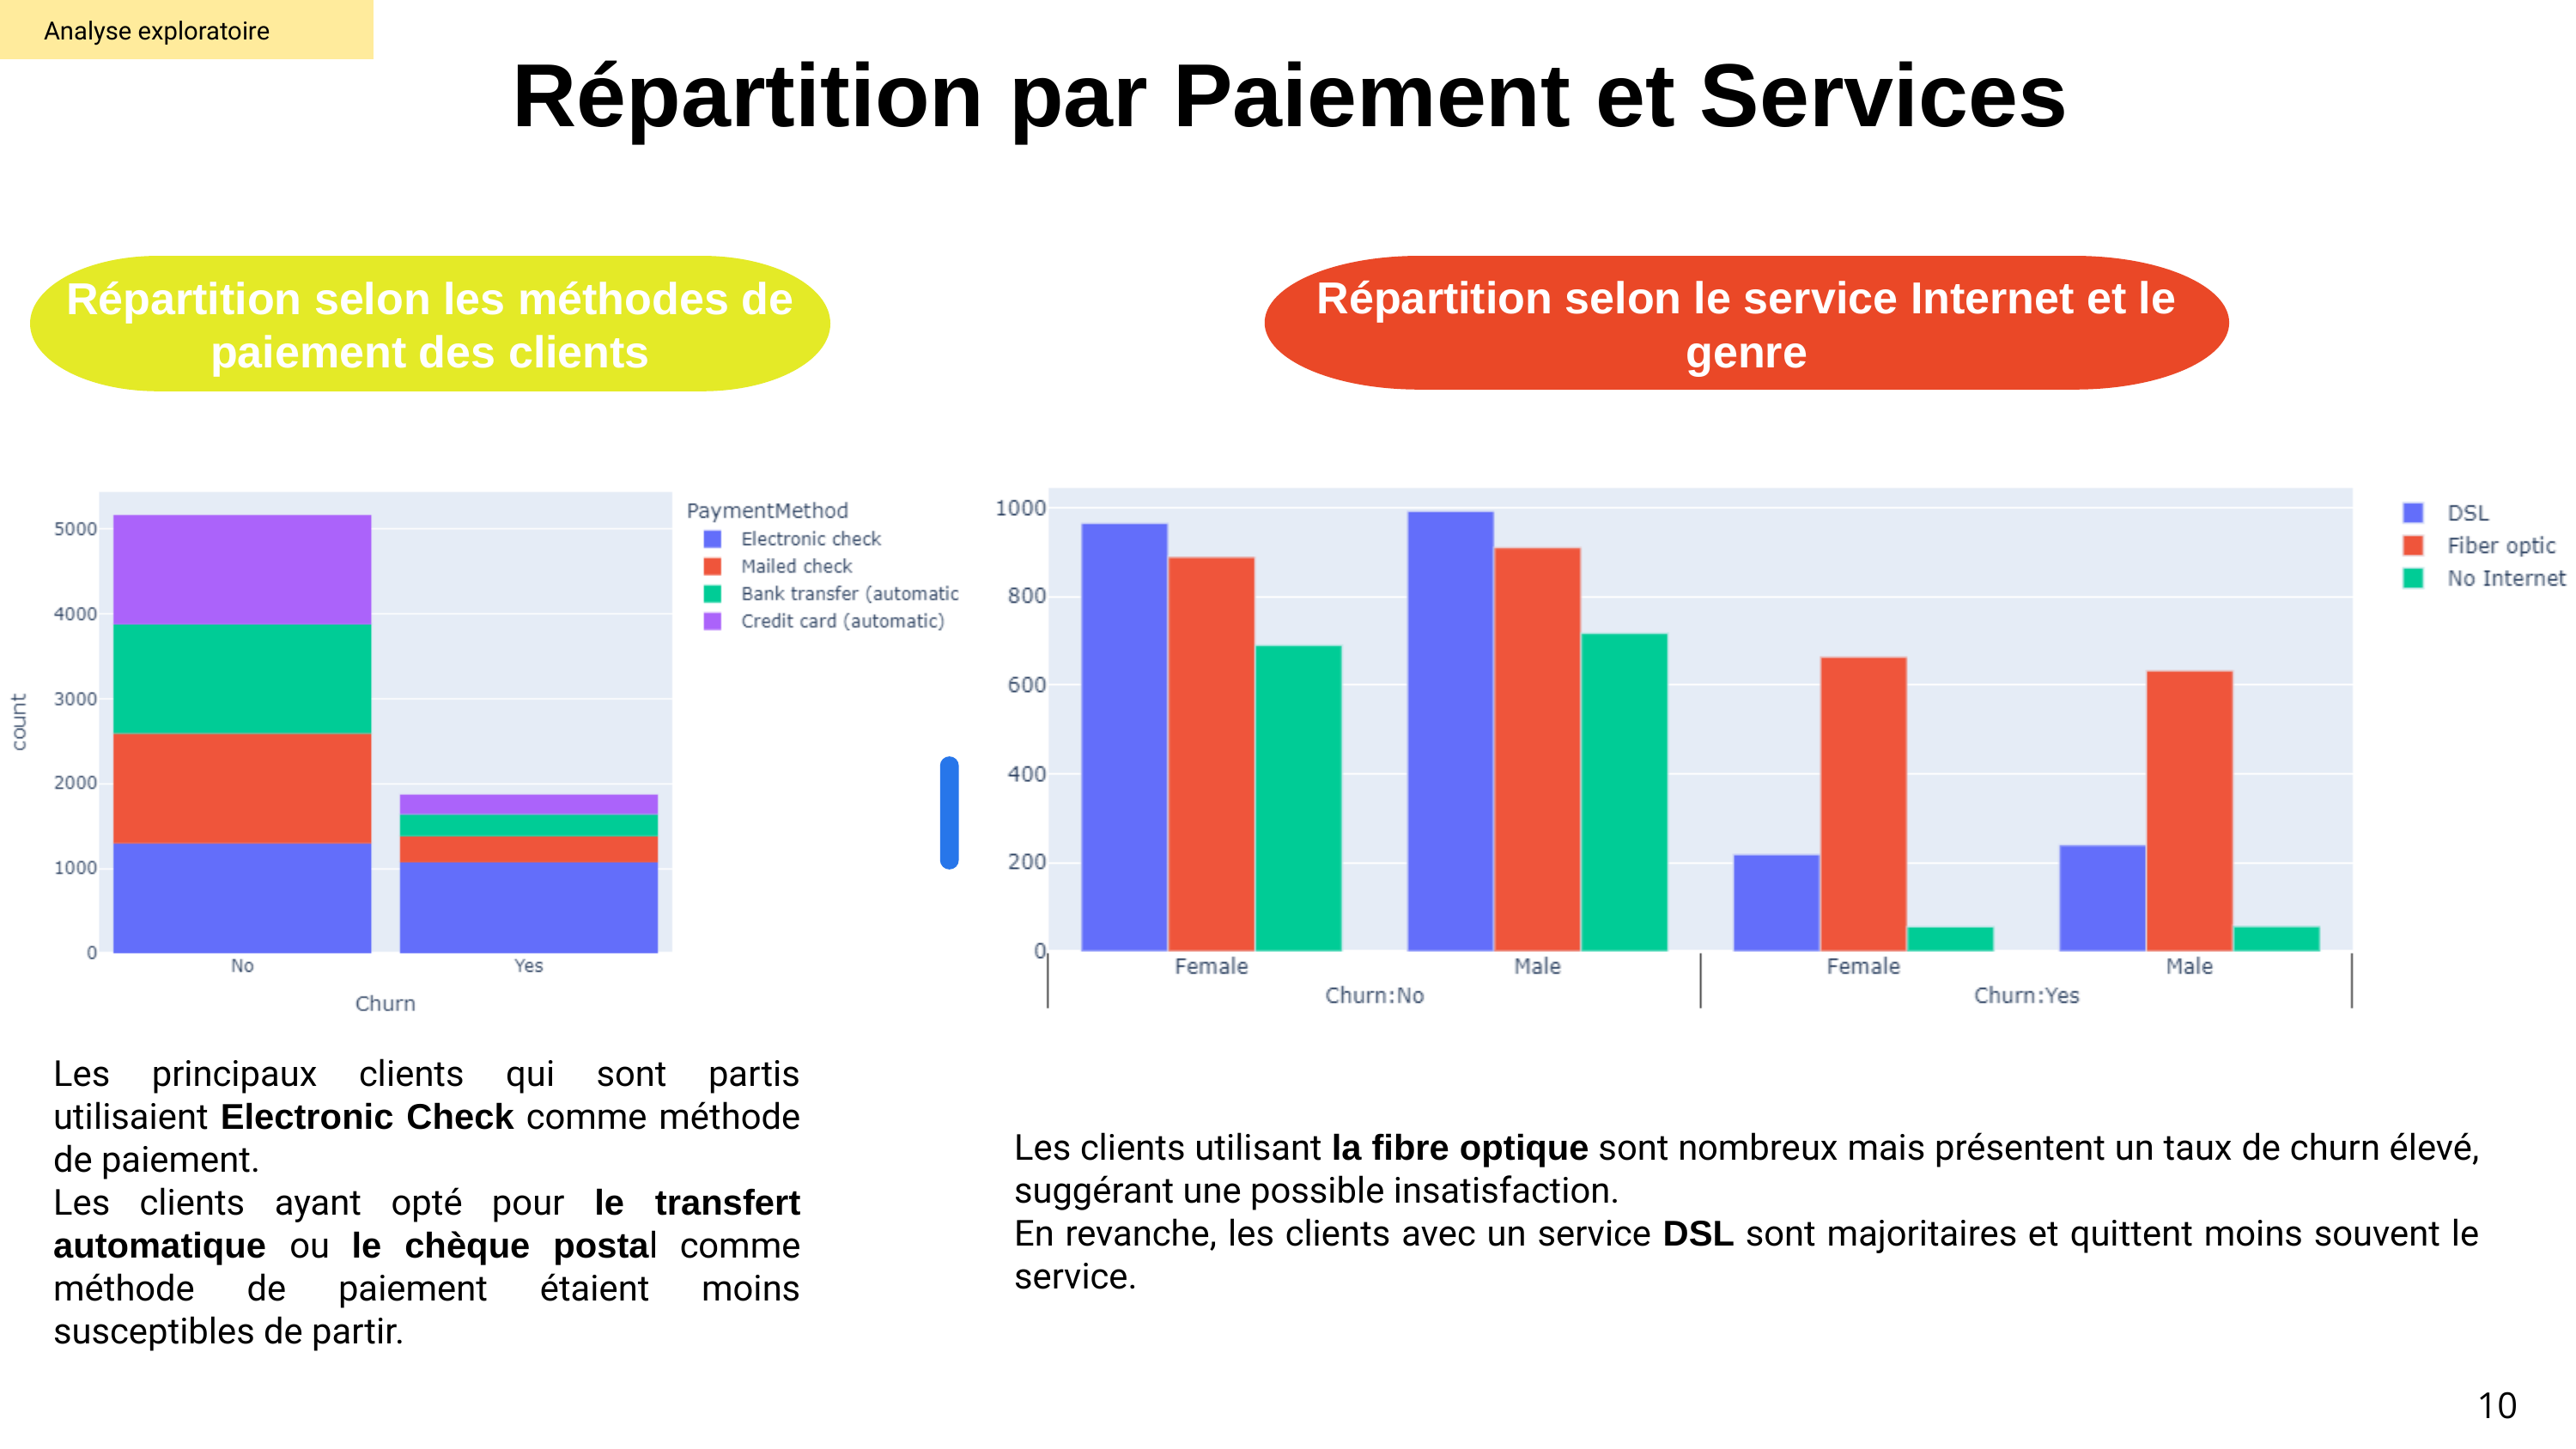

Analyse exploratoire
Répartition par Paiement et Services

Répartition selon les méthodes de paiement des clients

Répartition selon le service Internet et le genre

Les principaux clients qui sont partis utilisaient Electronic Check comme méthode de paiement.
Les clients ayant opté pour le transfert automatique ou le chèque postal comme méthode de paiement étaient moins susceptibles de partir.
Les clients utilisant la fibre optique sont nombreux mais présentent un taux de churn élevé, suggérant une possible insatisfaction.
En revanche, les clients avec un service DSL sont majoritaires et quittent moins souvent le service.

10